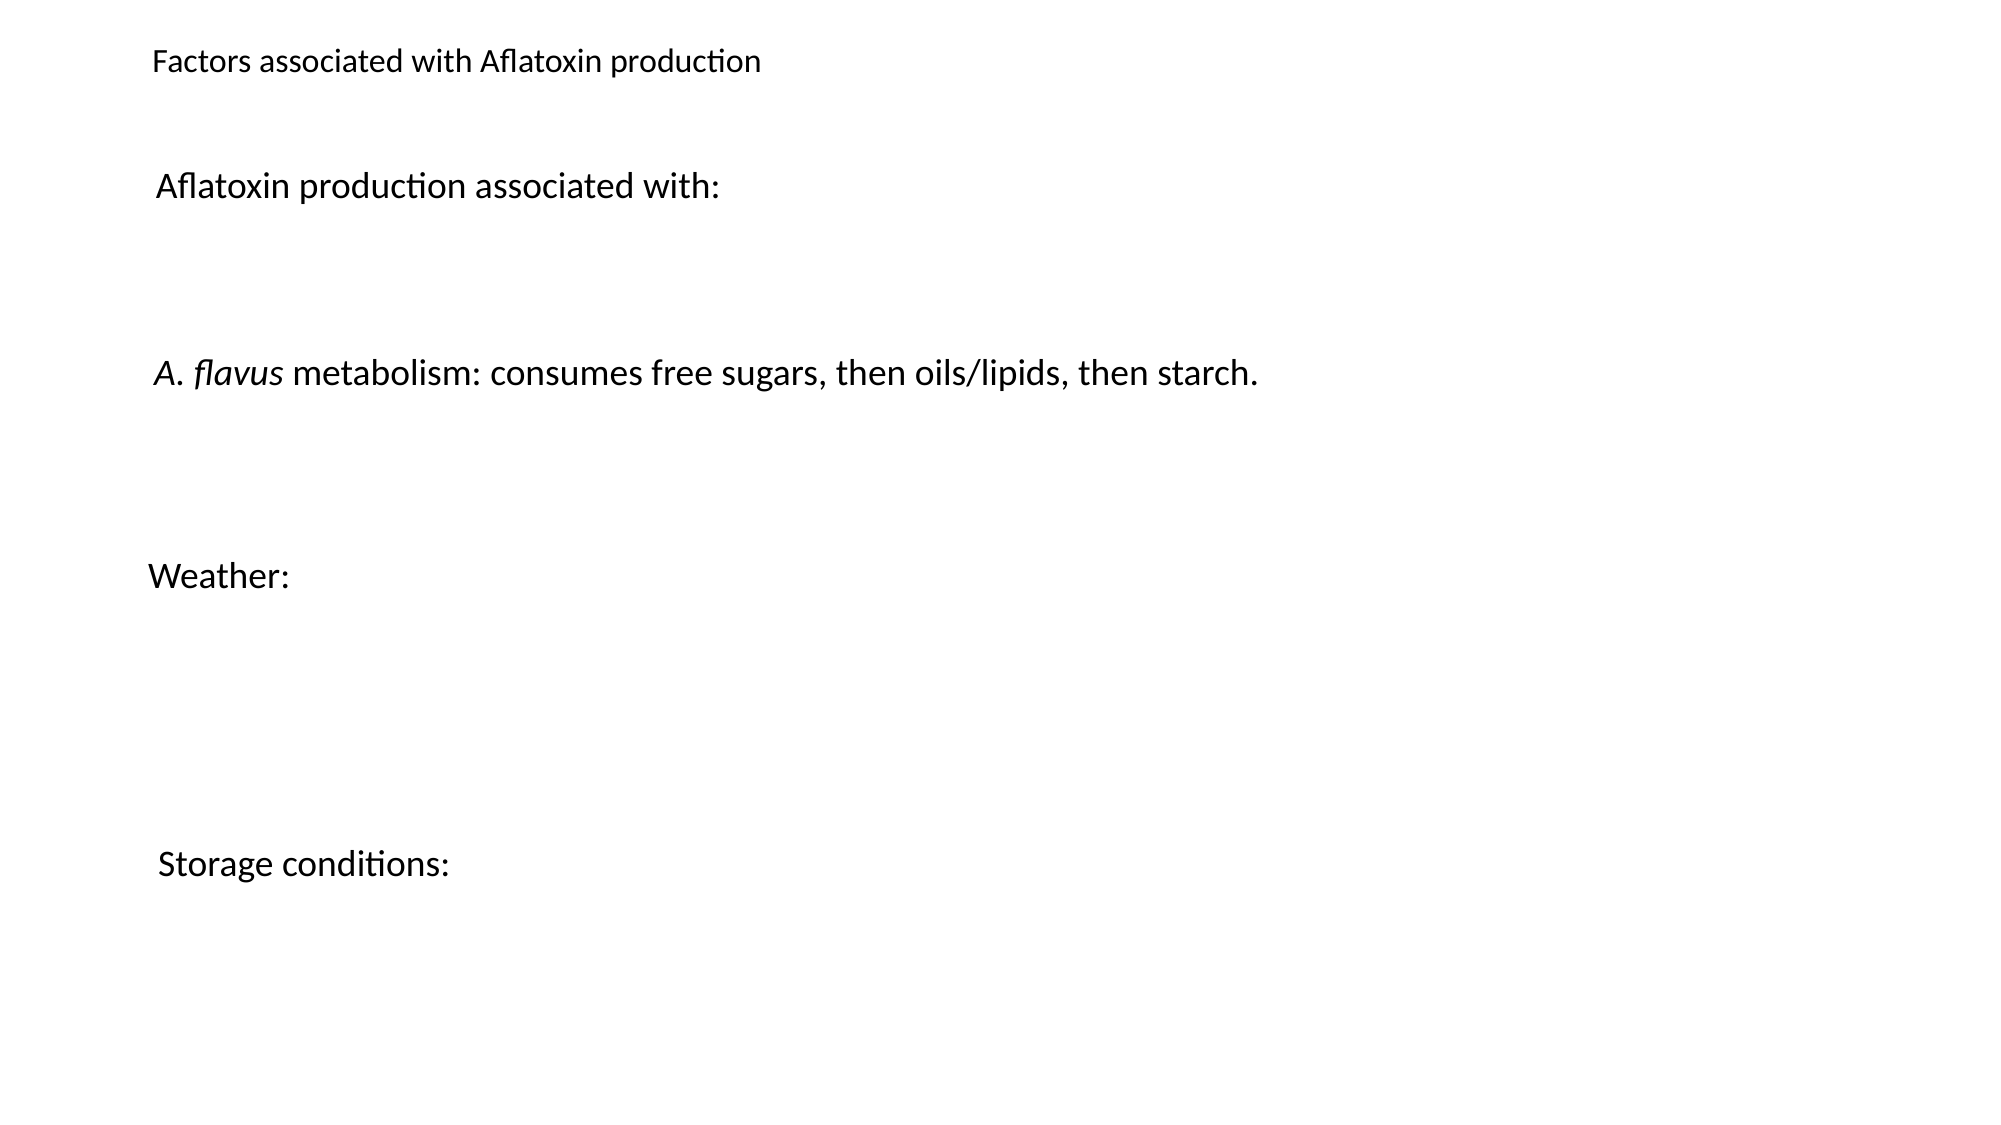

# Factors associated with Aflatoxin production
Aflatoxin production associated with:
A. flavus metabolism: consumes free sugars, then oils/lipids, then starch.
Weather:

Storage conditions: